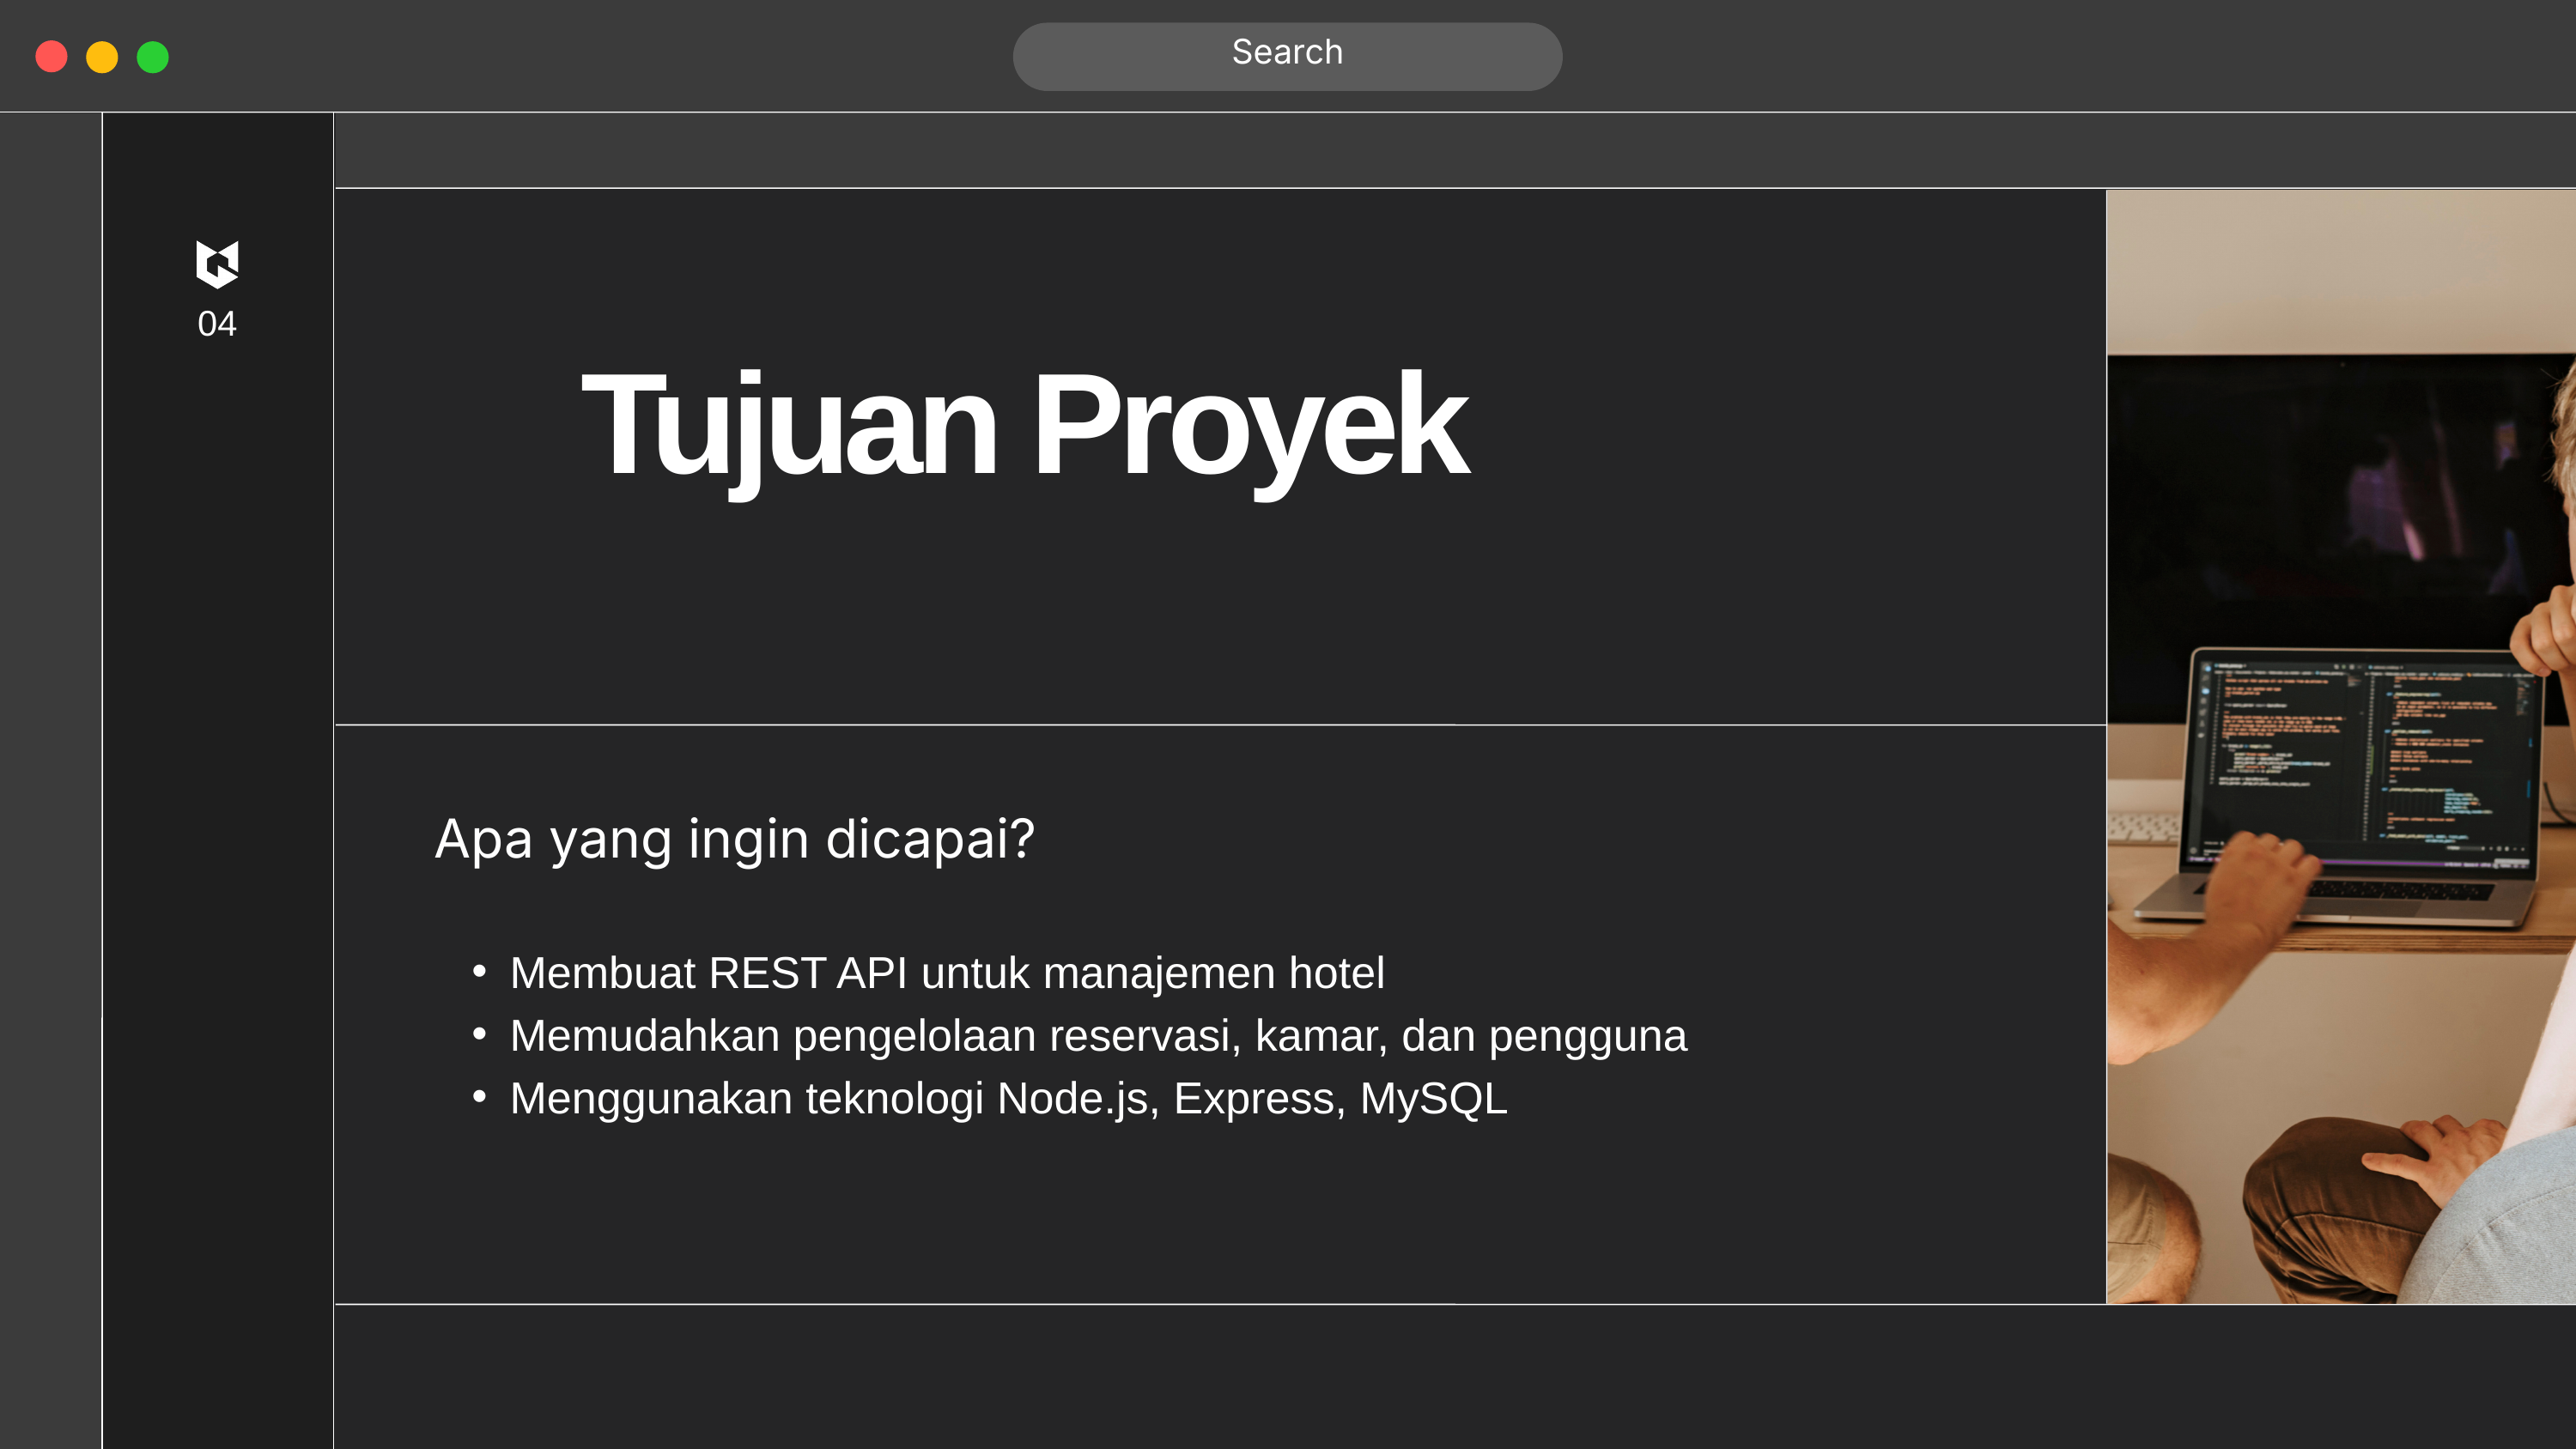

Search

04
Tujuan Proyek

Apa yang ingin dicapai?
Membuat REST API untuk manajemen hotel
Memudahkan pengelolaan reservasi, kamar, dan pengguna
Menggunakan teknologi Node.js, Express, MySQL